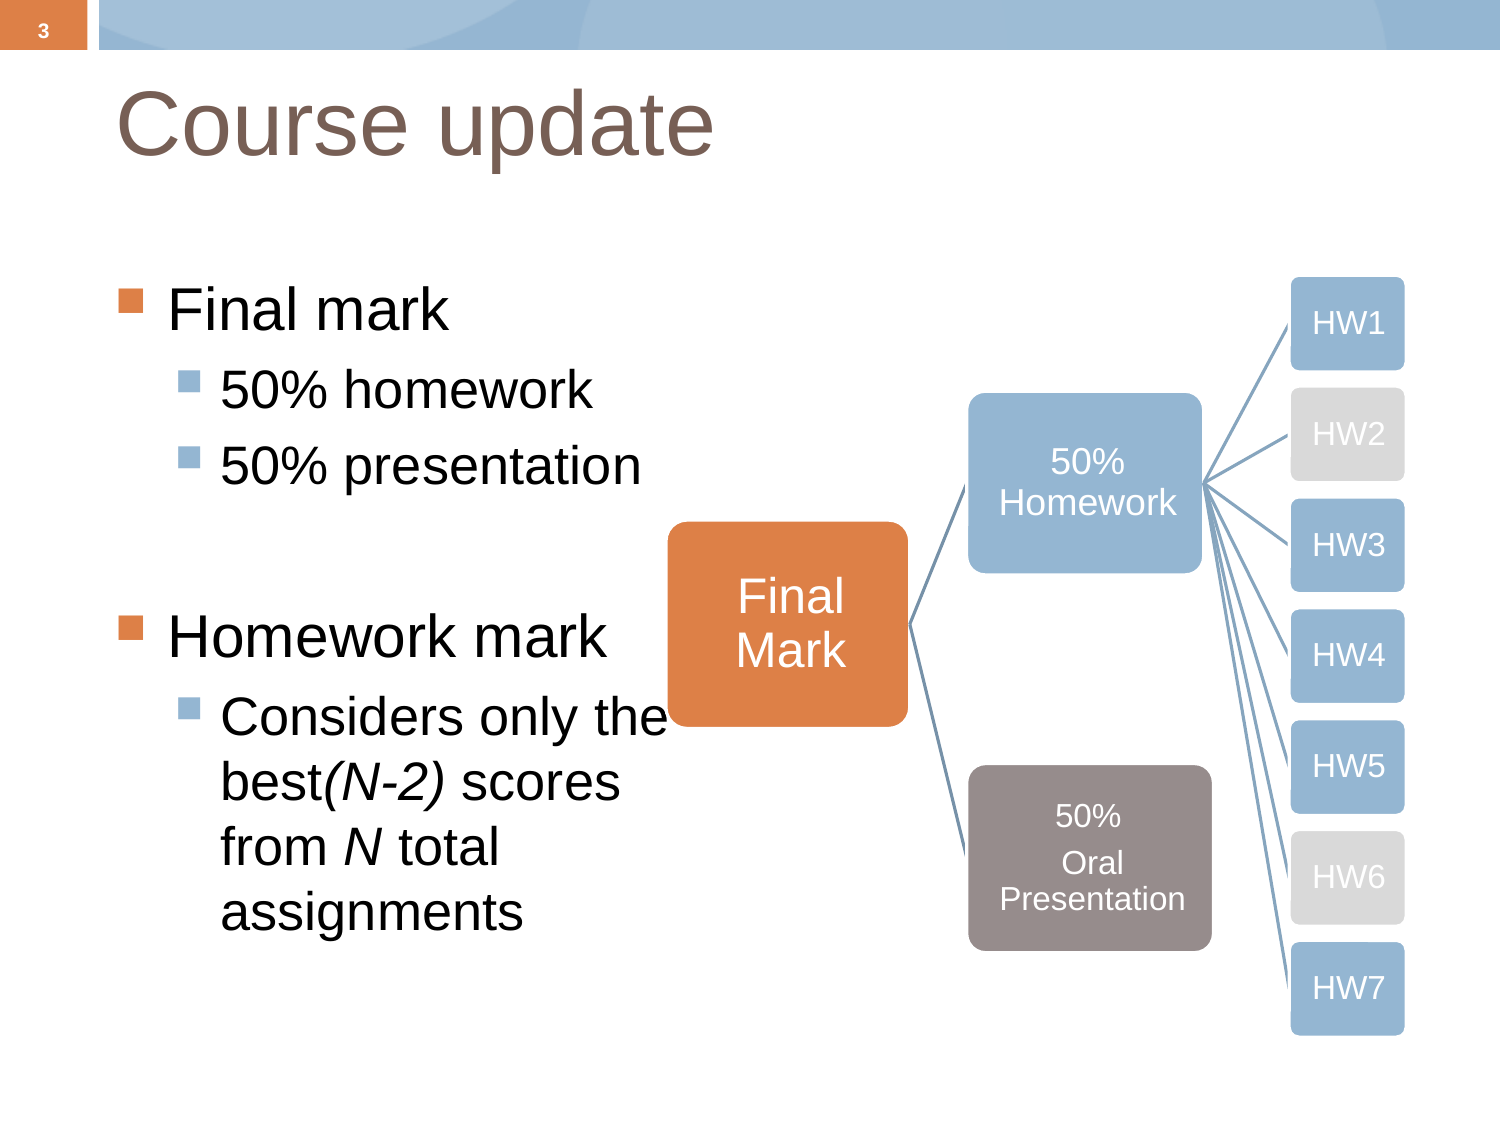

3
# Course update
Final mark
50% homework
50% presentation

Homework mark
Considers only the
best(N-2) scores
from N total
assignments
Final Mark

50% Homework

HW1

HW2

HW3

HW4

HW5

HW6

HW7

50%
Oral Presentation